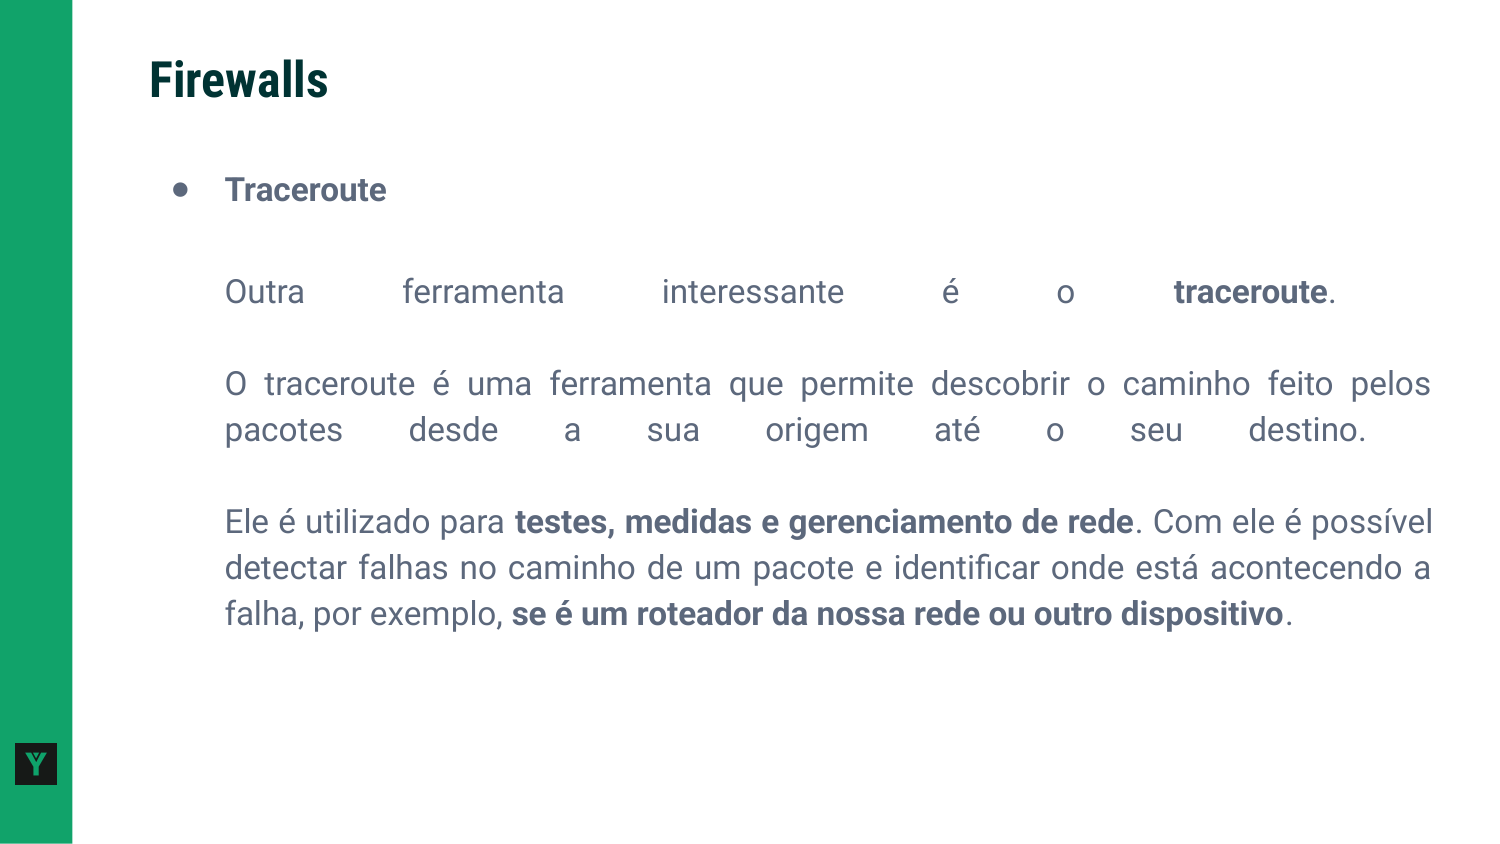

# Firewalls
Traceroute

Outra ferramenta interessante é o traceroute.
O traceroute é uma ferramenta que permite descobrir o caminho feito pelos pacotes desde a sua origem até o seu destino.
Ele é utilizado para testes, medidas e gerenciamento de rede. Com ele é possível detectar falhas no caminho de um pacote e identificar onde está acontecendo a falha, por exemplo, se é um roteador da nossa rede ou outro dispositivo.